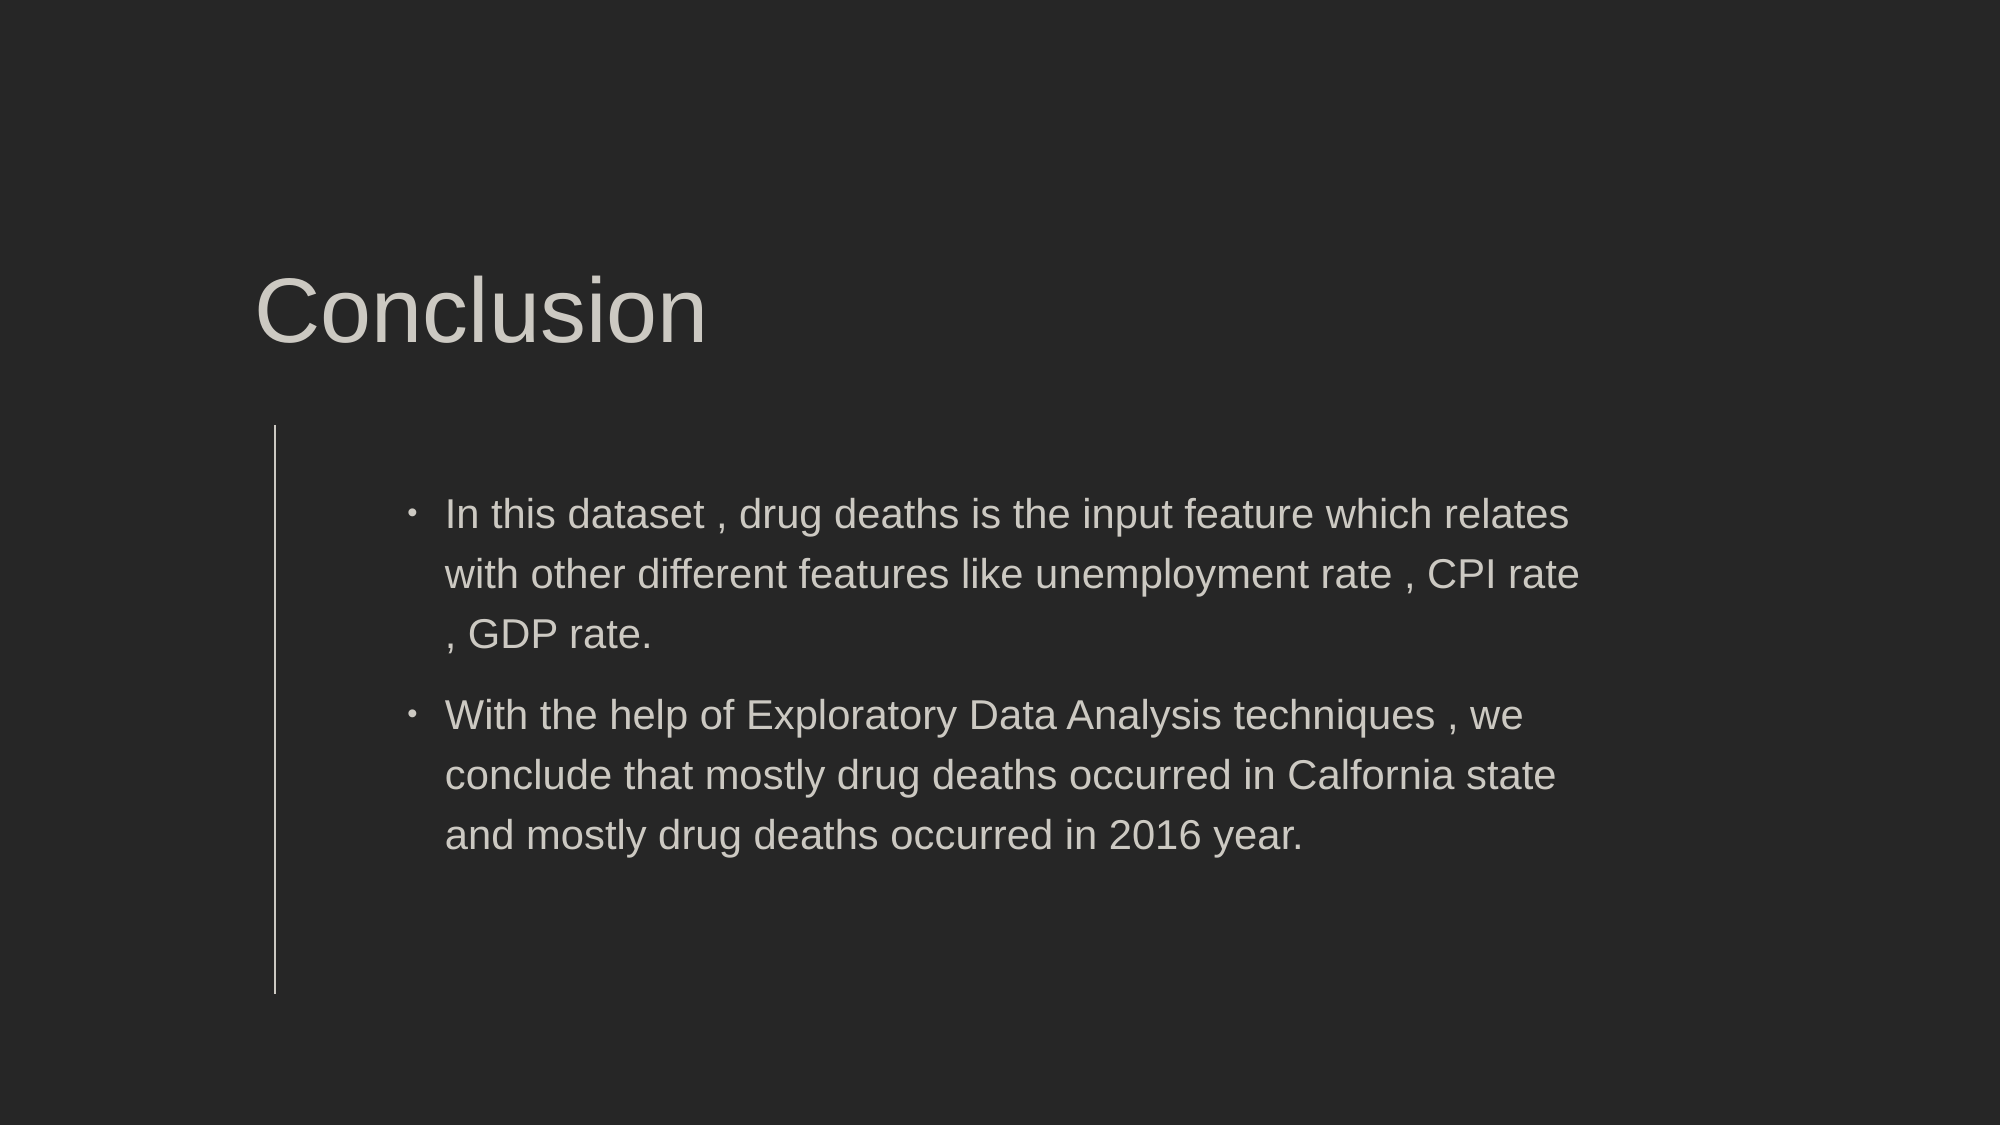

# Conclusion
In this dataset , drug deaths is the input feature which relates with other different features like unemployment rate , CPI rate , GDP rate.
With the help of Exploratory Data Analysis techniques , we conclude that mostly drug deaths occurred in Calfornia state and mostly drug deaths occurred in 2016 year.